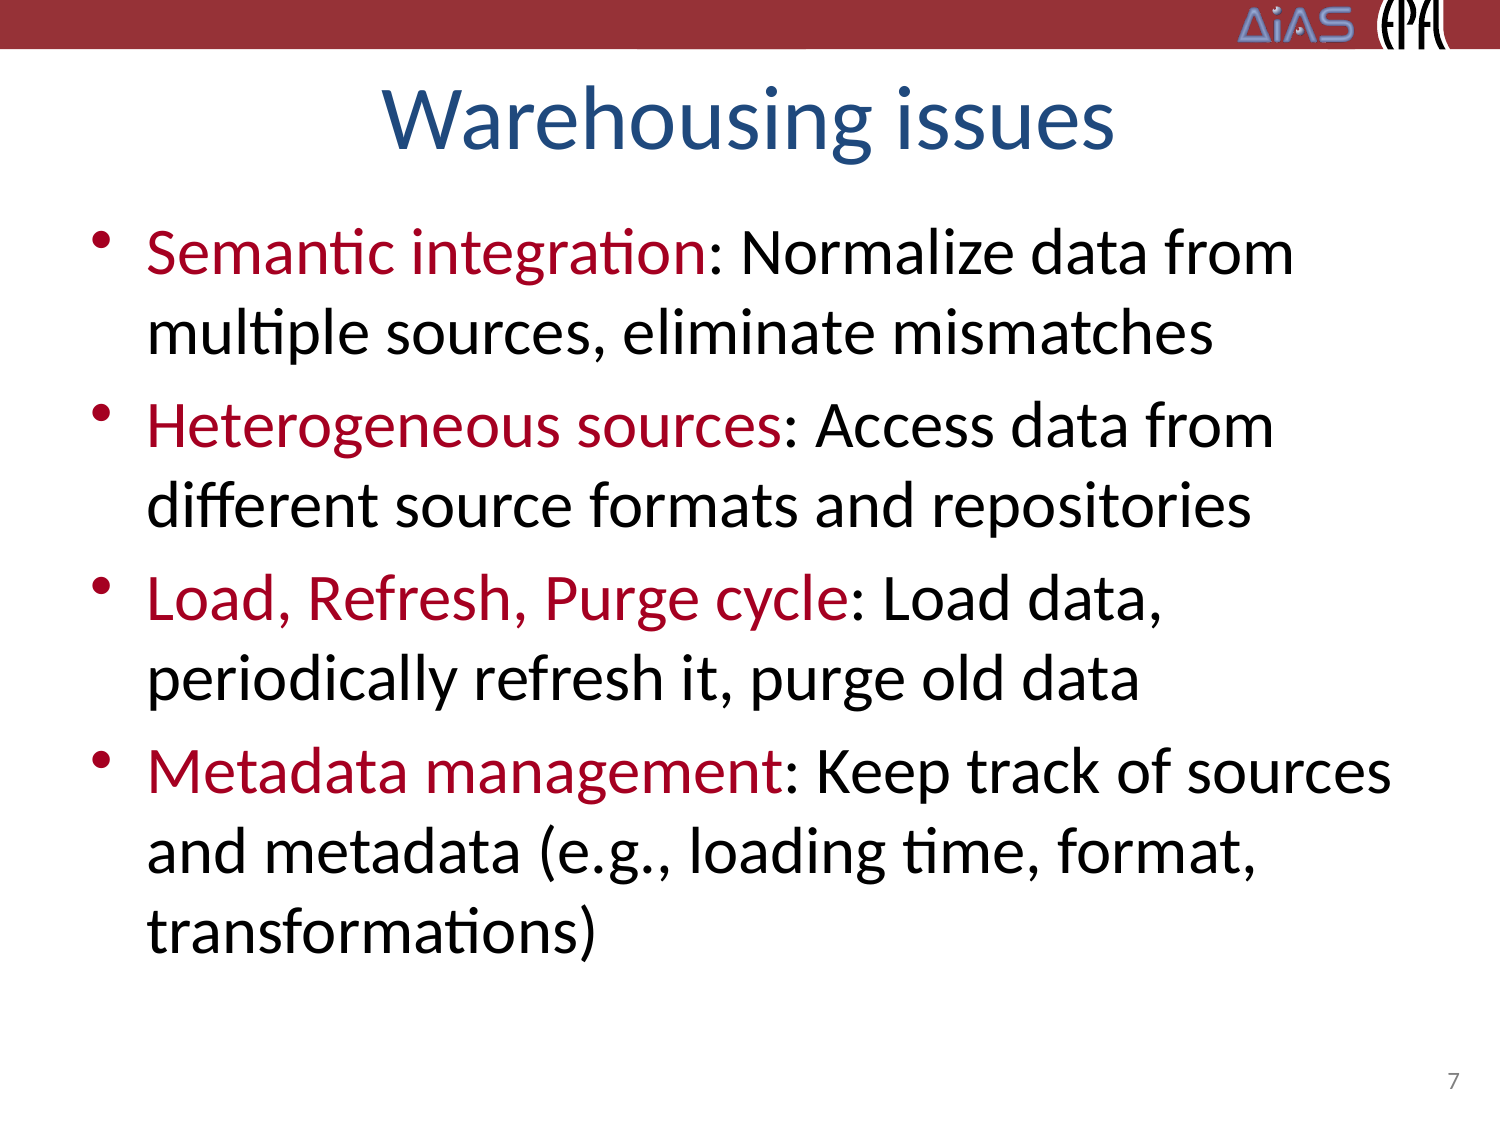

# Warehousing issues
Semantic integration: Normalize data from multiple sources, eliminate mismatches
Heterogeneous sources: Access data from different source formats and repositories
Load, Refresh, Purge cycle: Load data, periodically refresh it, purge old data
Metadata management: Keep track of sources and metadata (e.g., loading time, format, transformations)
7